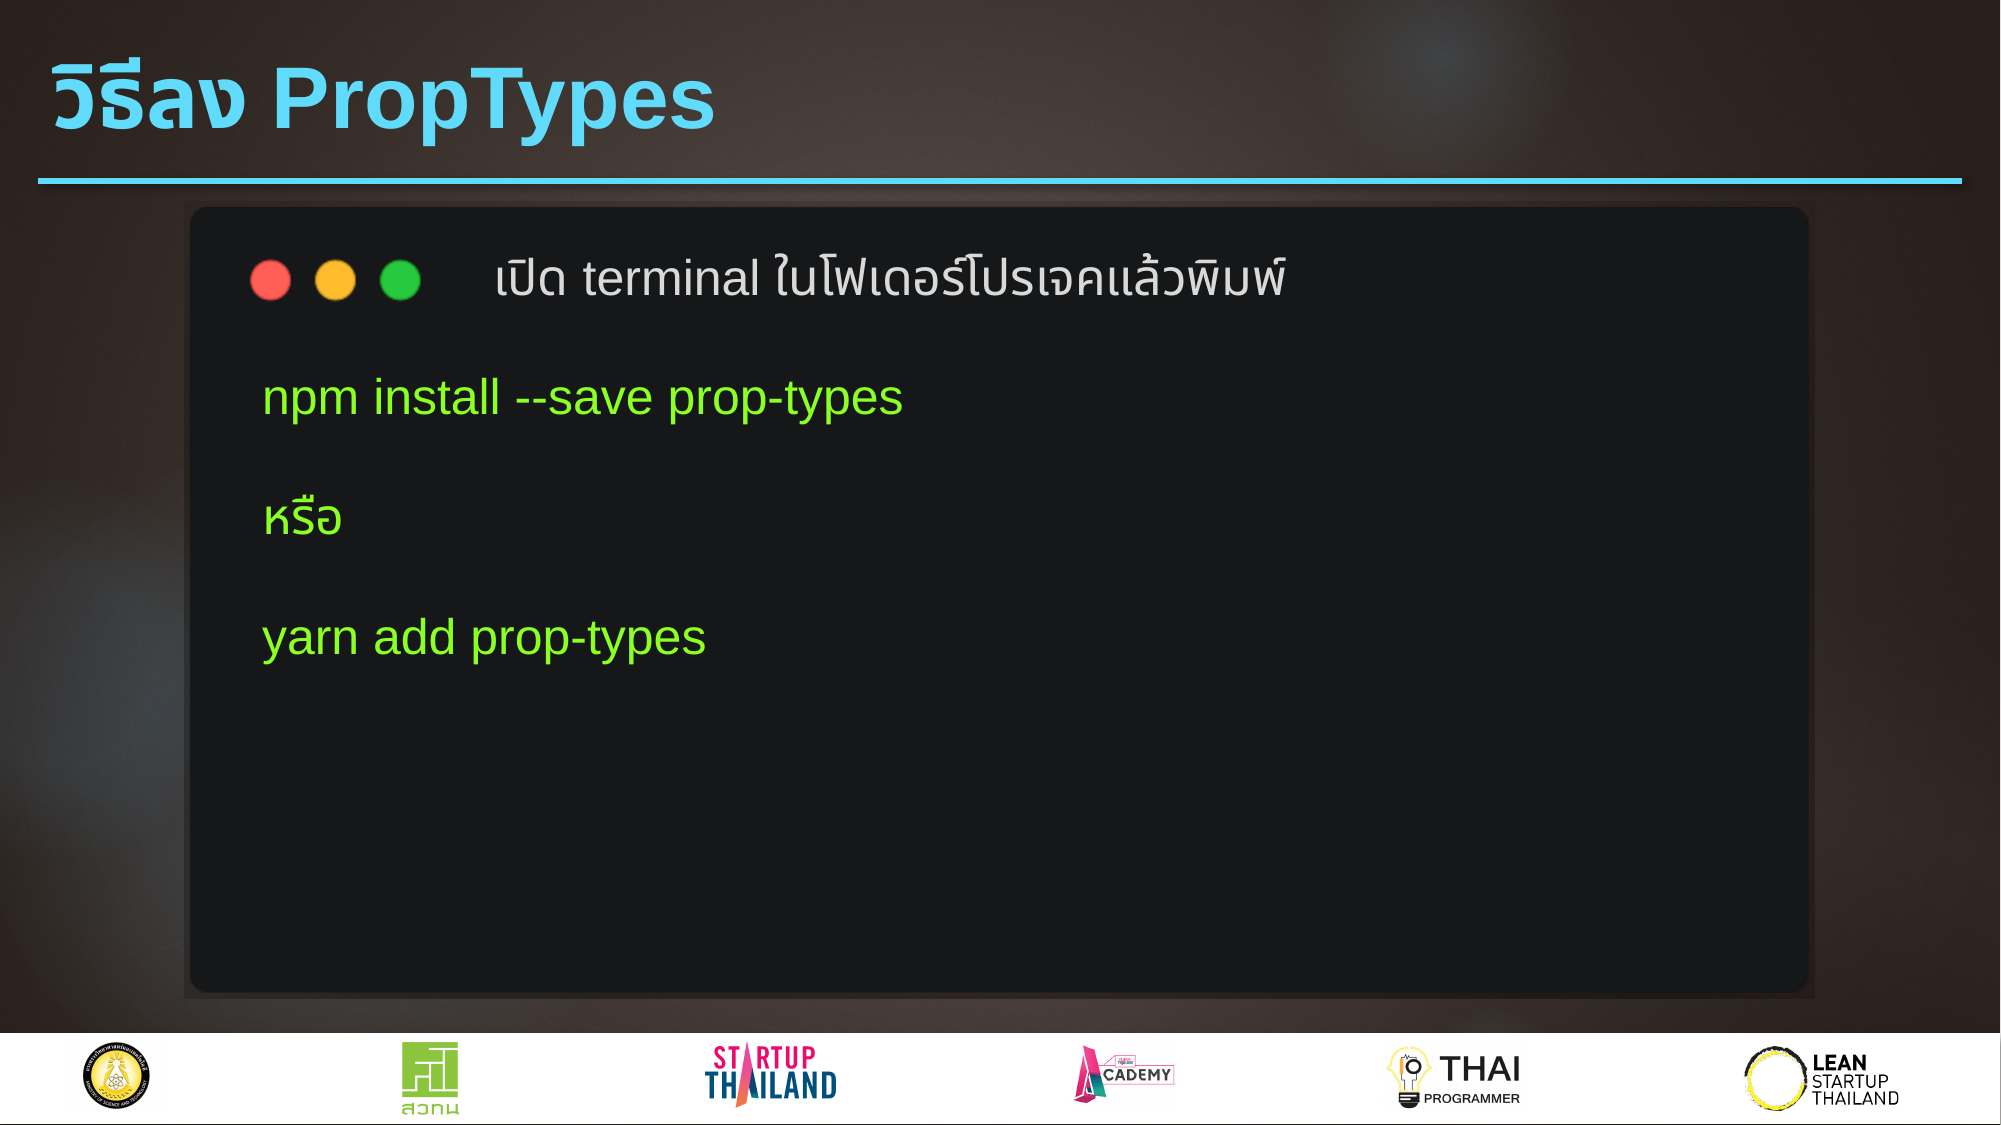

# วิธีลง PropTypes
เปิด terminal ในโฟเดอร์โปรเจคแล้วพิมพ์
npm install --save prop-types

หรือ

yarn add prop-types